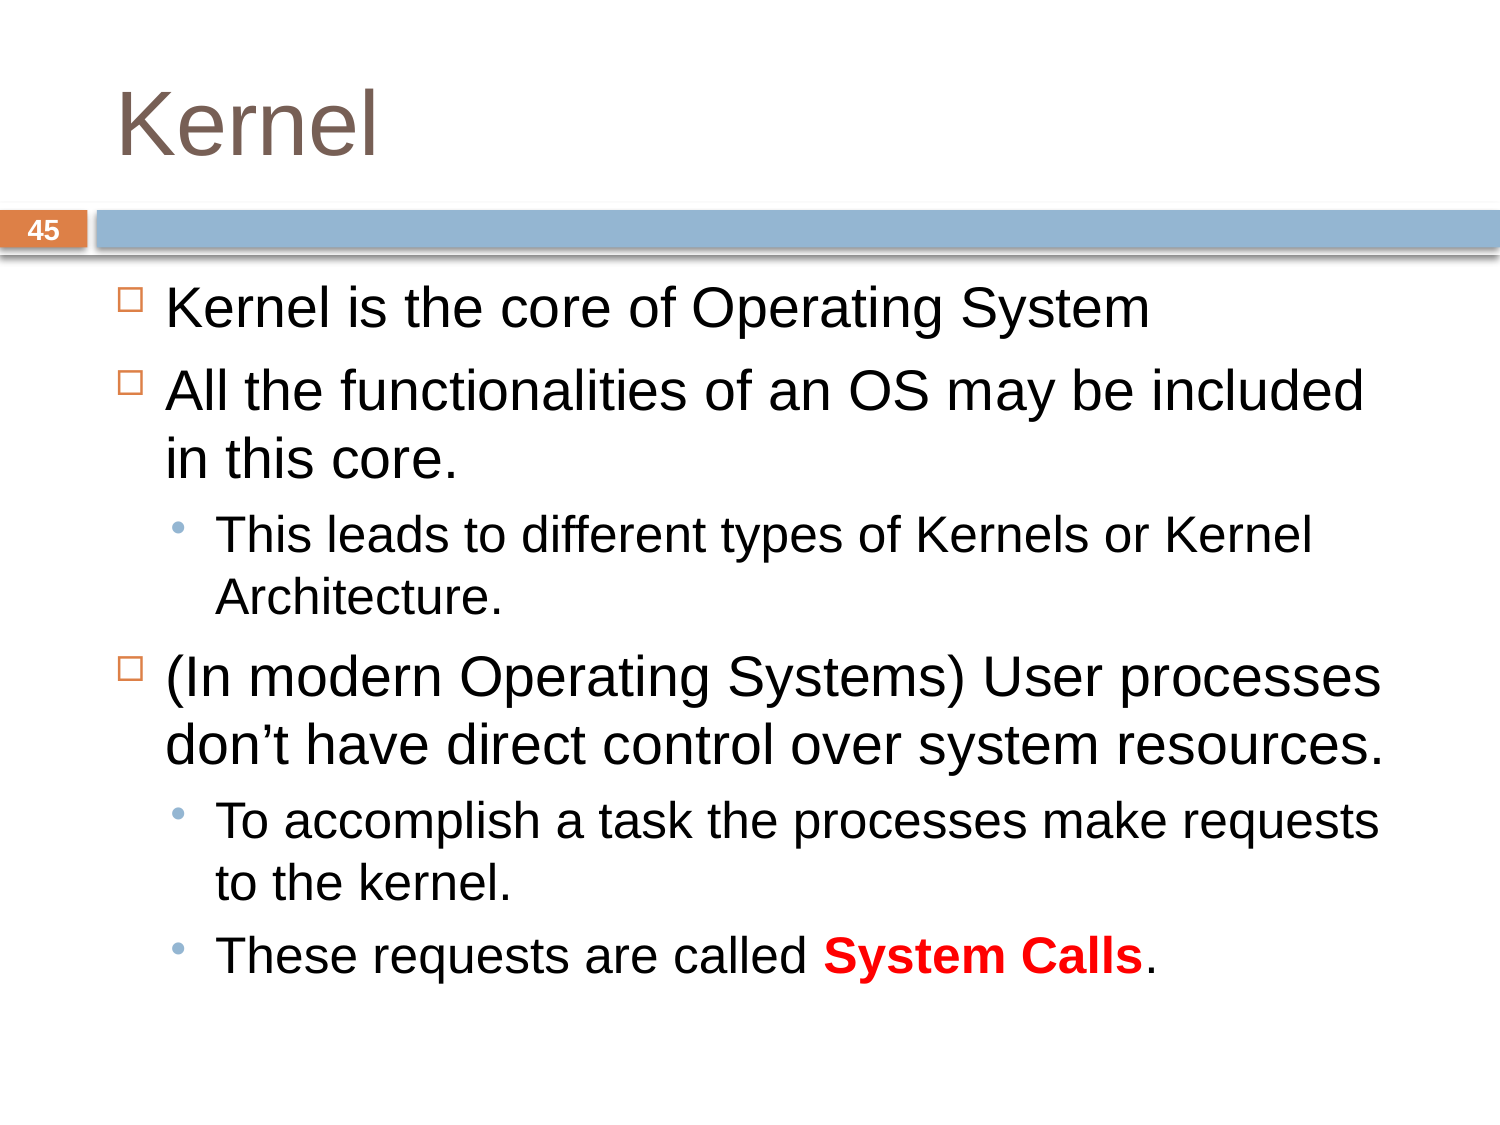

# Kernel
45
Kernel is the core of Operating System
All the functionalities of an OS may be included in this core.
This leads to different types of Kernels or Kernel Architecture.
(In modern Operating Systems) User processes don’t have direct control over system resources.
To accomplish a task the processes make requests to the kernel.
These requests are called System Calls.